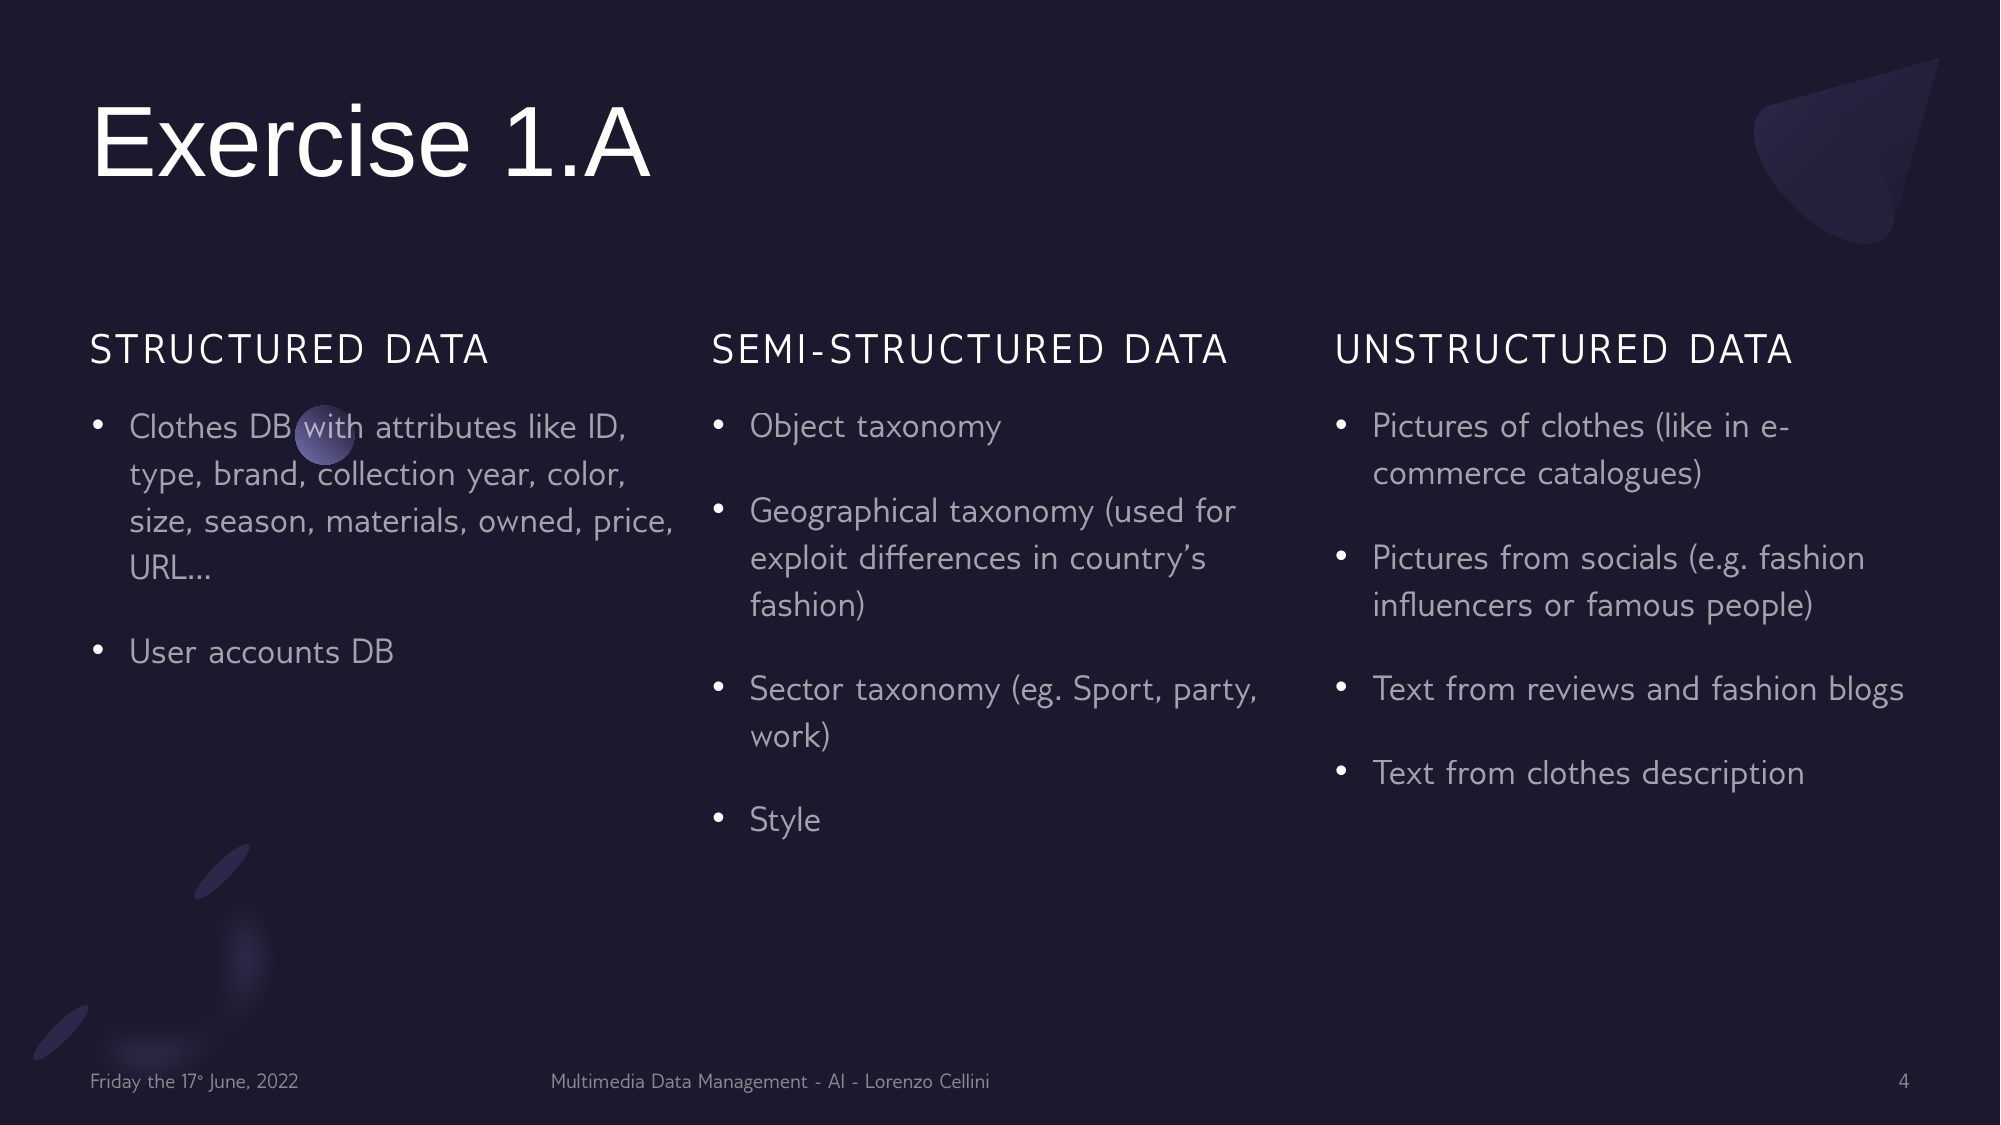

# Exercise 1.A
Structured data
Semi-structured data
Unstructured data
Object taxonomy
Geographical taxonomy (used for exploit differences in country’s fashion)
Sector taxonomy (eg. Sport, party, work)
Style
Pictures of clothes (like in e-commerce catalogues)
Pictures from socials (e.g. fashion influencers or famous people)
Text from reviews and fashion blogs
Text from clothes description
Clothes DB with attributes like ID, type, brand, collection year, color, size, season, materials, owned, price, URL…
User accounts DB

Friday the 17° June, 2022
Multimedia Data Management - AI - Lorenzo Cellini
4